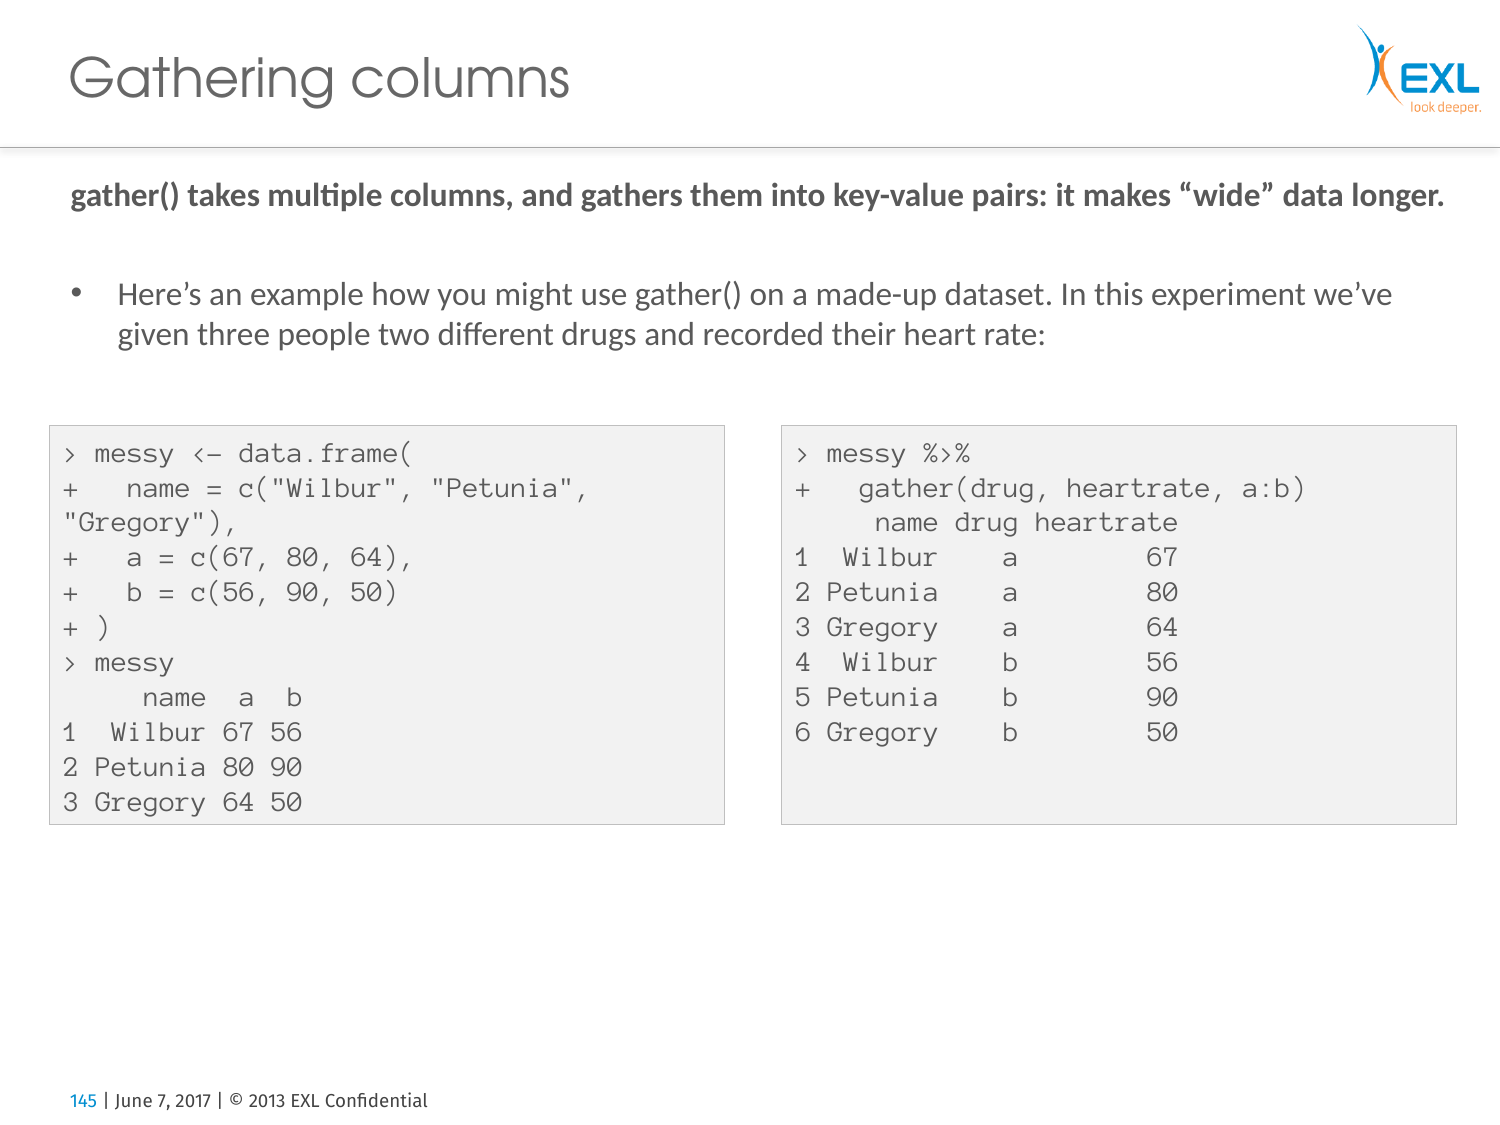

# Gathering columns
gather() takes multiple columns, and gathers them into key-value pairs: it makes “wide” data longer.
Here’s an example how you might use gather() on a made-up dataset. In this experiment we’ve given three people two different drugs and recorded their heart rate:
> messy <- data.frame(
+   name = c("Wilbur", "Petunia", "Gregory"),
+   a = c(67, 80, 64),
+   b = c(56, 90, 50)
+ )
> messy
     name  a  b
1  Wilbur 67 56
2 Petunia 80 90
3 Gregory 64 50
> messy %>%
+   gather(drug, heartrate, a:b)
     name drug heartrate
1  Wilbur    a        67
2 Petunia    a        80
3 Gregory    a        64
4  Wilbur    b        56
5 Petunia    b        90
6 Gregory    b        50